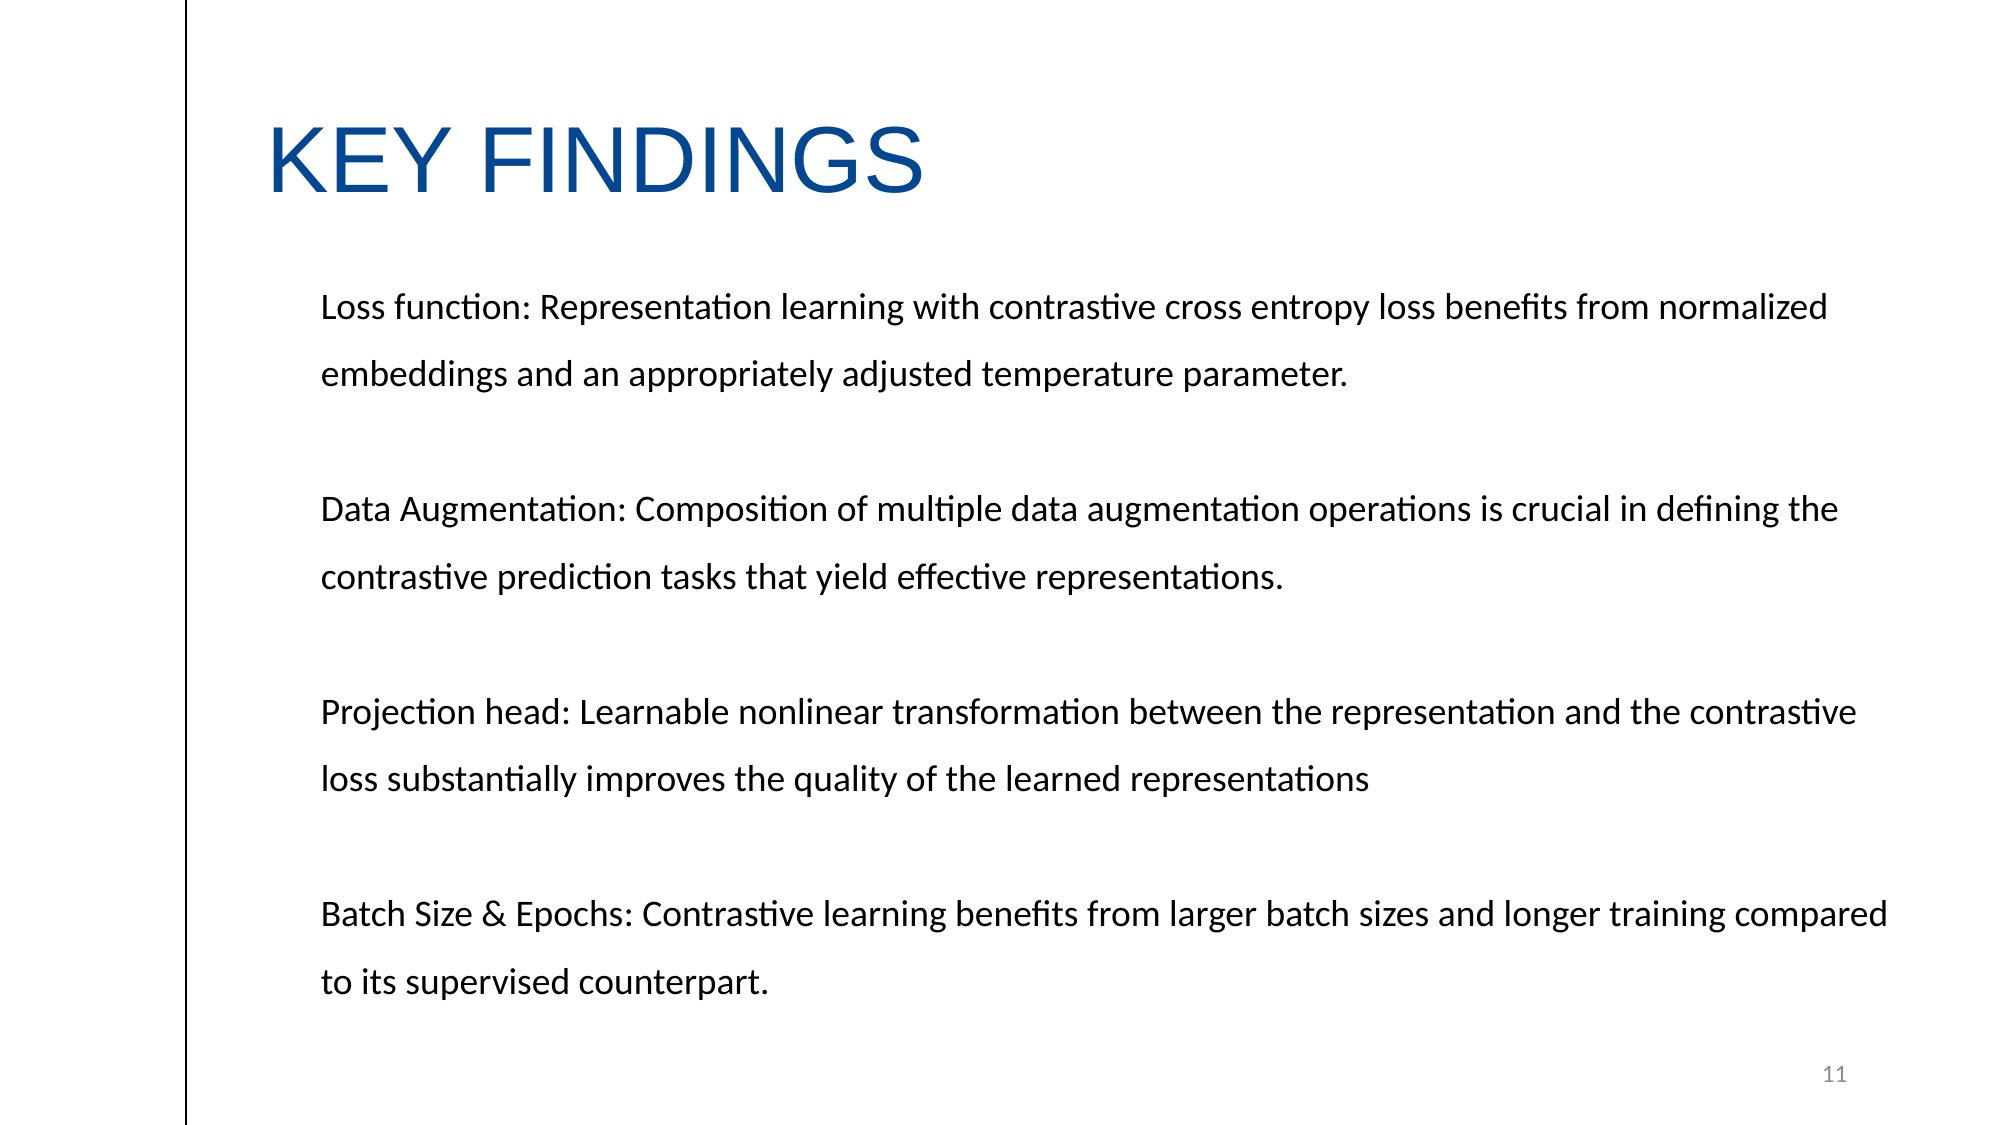

# Key Findings
Loss function: Representation learning with contrastive cross entropy loss benefits from normalized embeddings and an appropriately adjusted temperature parameter.

Data Augmentation: Composition of multiple data augmentation operations is crucial in defining the contrastive prediction tasks that yield effective representations.

Projection head: Learnable nonlinear transformation between the representation and the contrastive loss substantially improves the quality of the learned representations

Batch Size & Epochs: Contrastive learning benefits from larger batch sizes and longer training compared to its supervised counterpart.
11